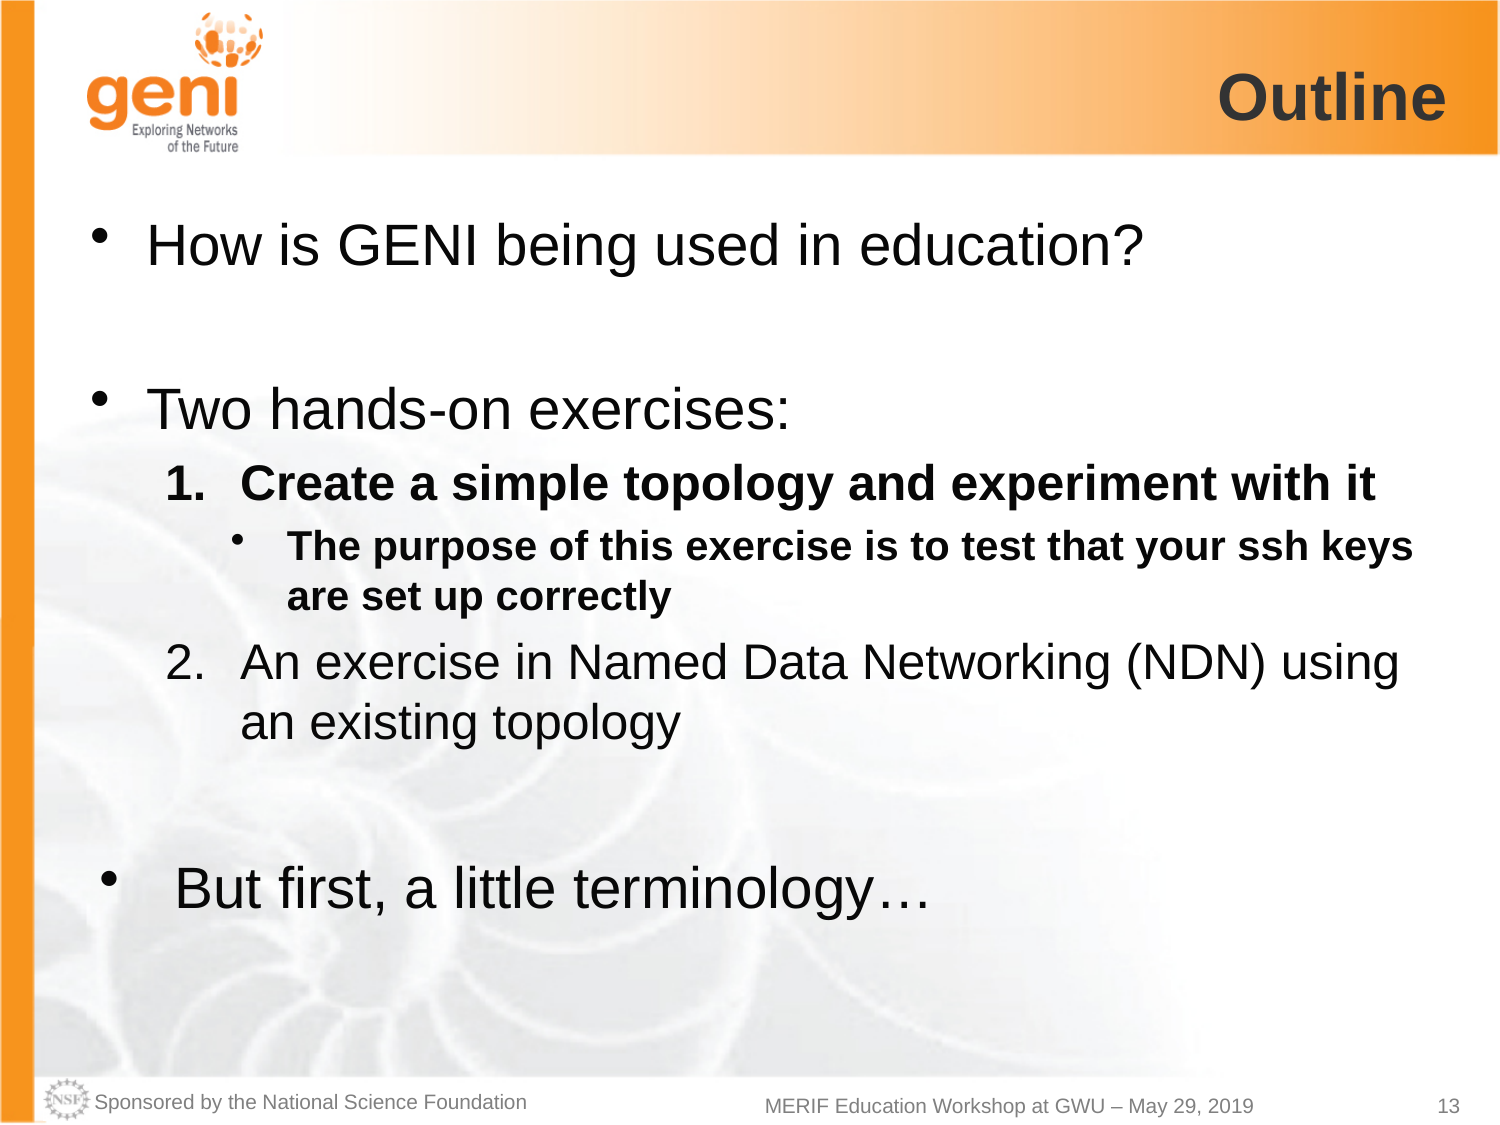

# Outline
How is GENI being used in education?

Two hands-on exercises:
Create a simple topology and experiment with it
The purpose of this exercise is to test that your ssh keys are set up correctly
An exercise in Named Data Networking (NDN) using an existing topology

But first, a little terminology…